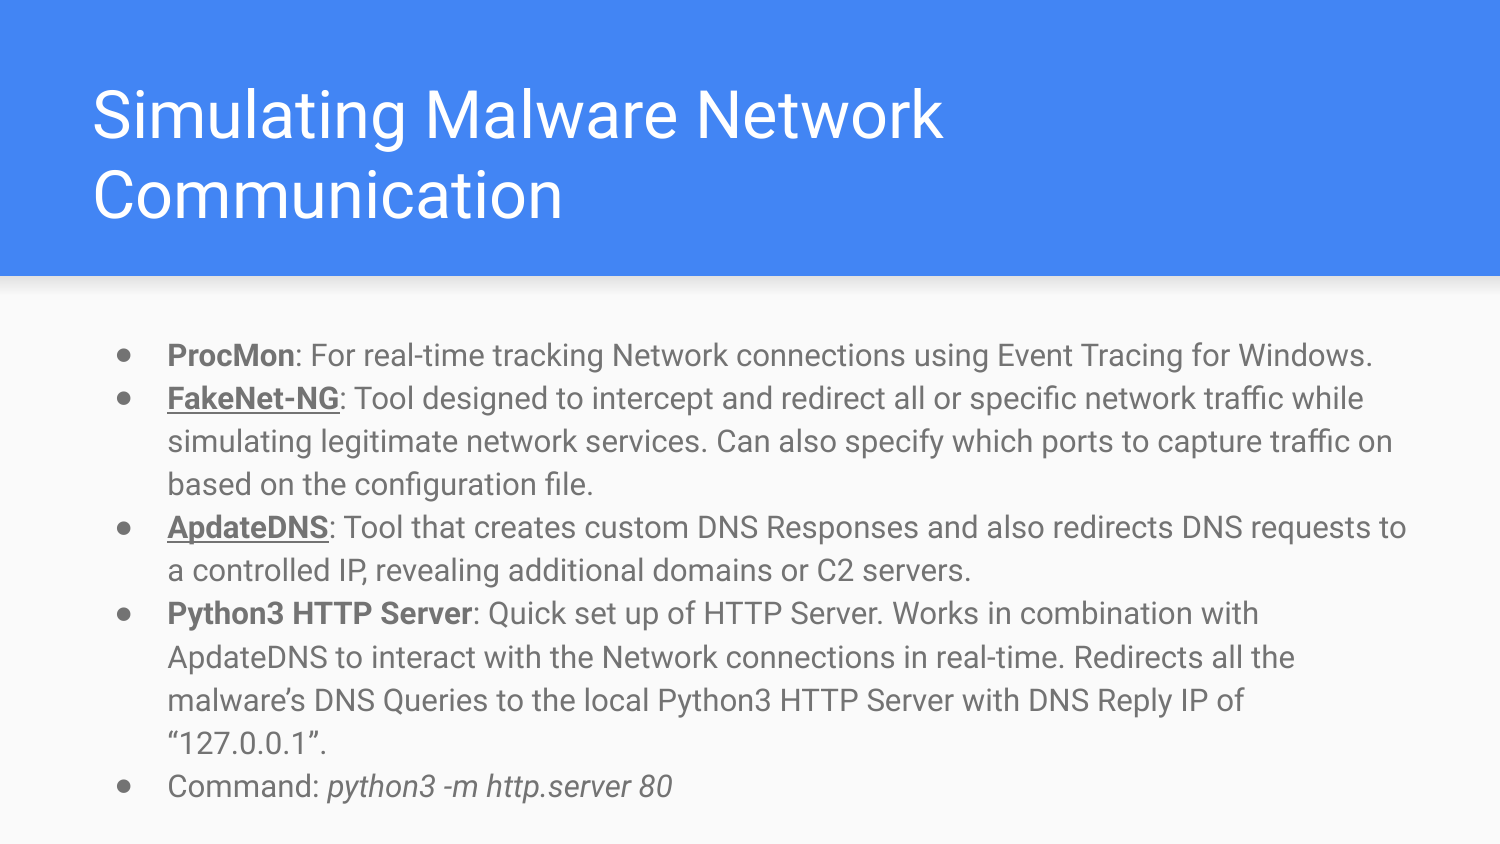

# Simulating Malware Network Communication
ProcMon: For real-time tracking Network connections using Event Tracing for Windows.
FakeNet-NG: Tool designed to intercept and redirect all or specific network traffic while simulating legitimate network services. Can also specify which ports to capture traffic on based on the configuration file.
ApdateDNS: Tool that creates custom DNS Responses and also redirects DNS requests to a controlled IP, revealing additional domains or C2 servers.
Python3 HTTP Server: Quick set up of HTTP Server. Works in combination with ApdateDNS to interact with the Network connections in real-time. Redirects all the malware’s DNS Queries to the local Python3 HTTP Server with DNS Reply IP of “127.0.0.1”.
Command: python3 -m http.server 80